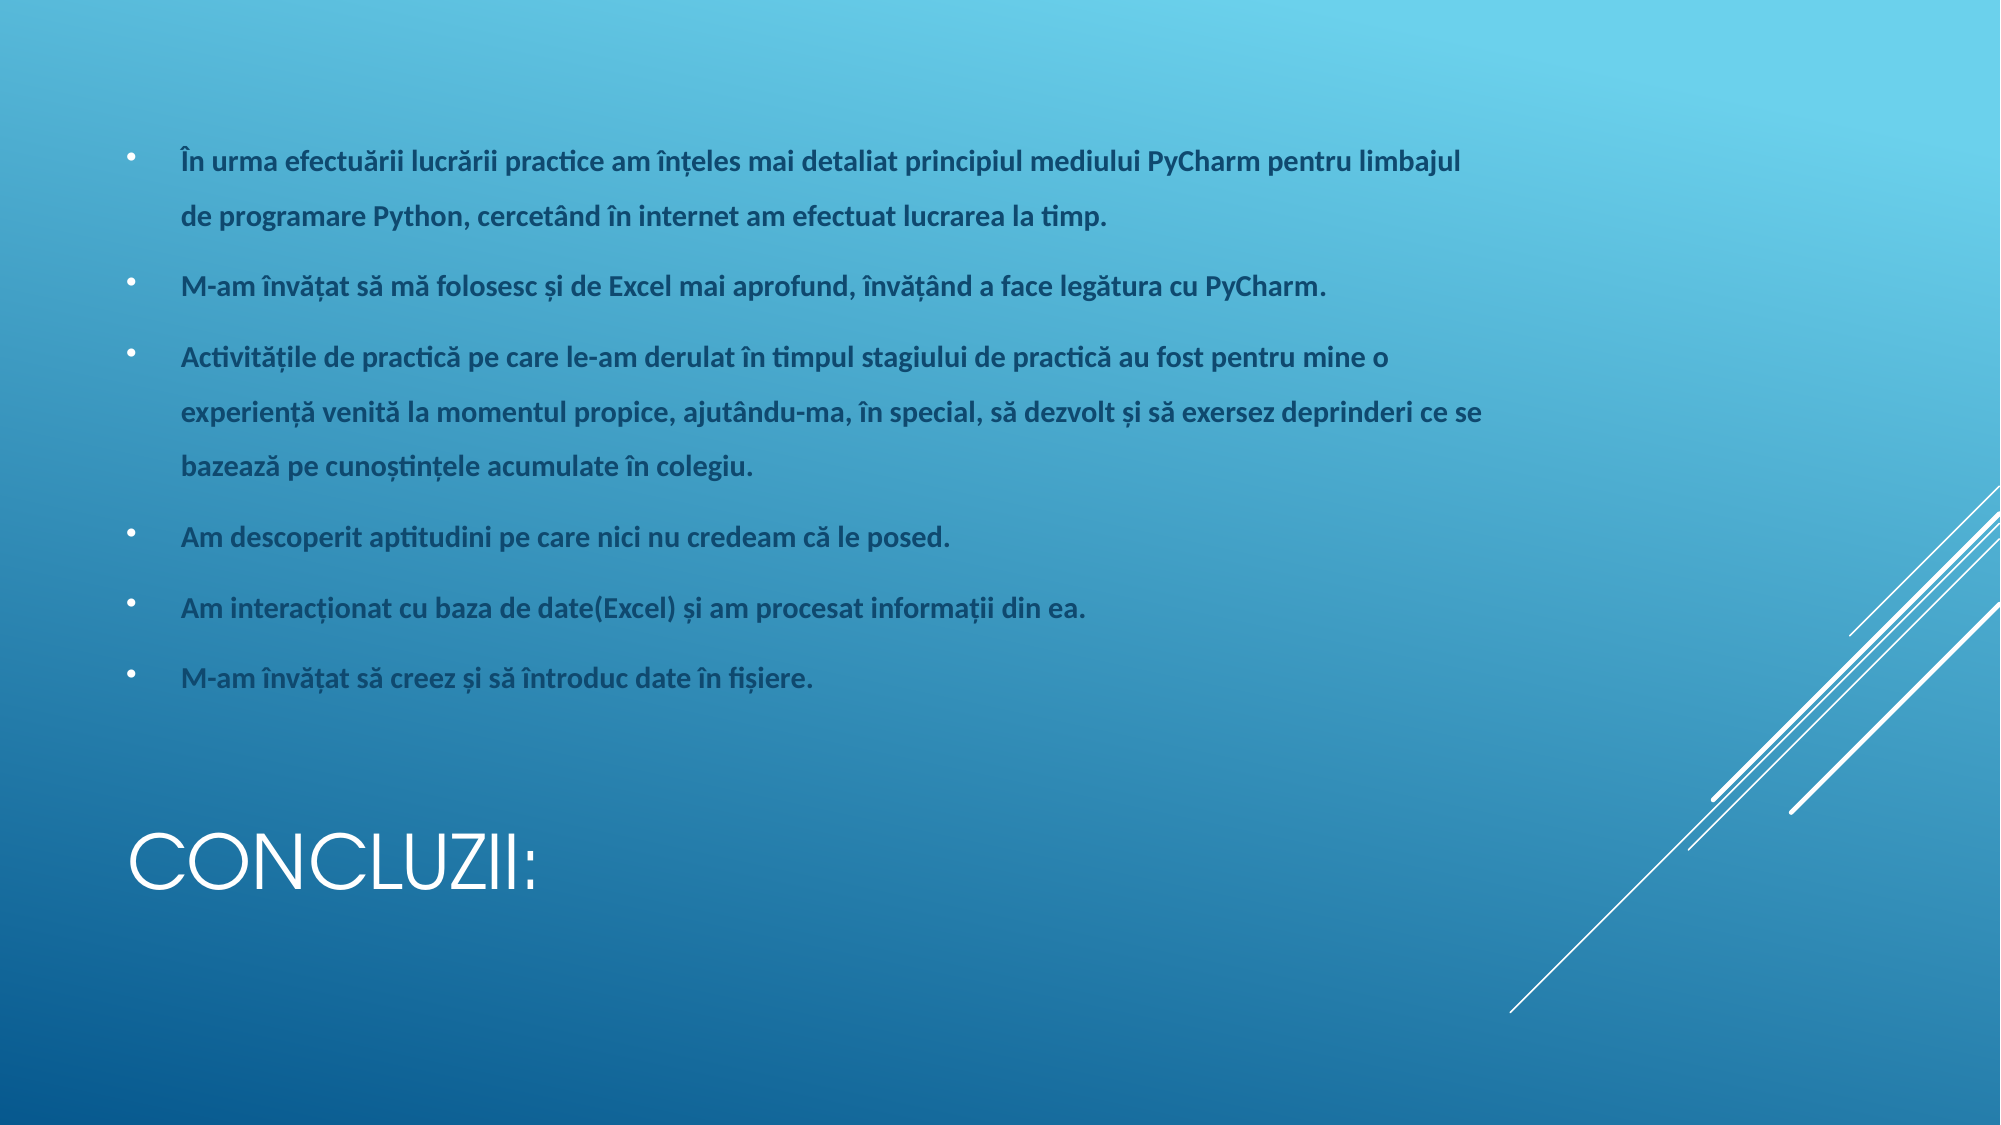

În urma efectuării lucrării practice am înțeles mai detaliat principiul mediului PyCharm pentru limbajul de programare Python, cercetând în internet am efectuat lucrarea la timp.
M-am învățat să mă folosesc și de Excel mai aprofund, învățând a face legătura cu PyCharm.
Activitățile de practică pe care le-am derulat în timpul stagiului de practică au fost pentru mine o experiență venită la momentul propice, ajutându-ma, în special, să dezvolt și să exersez deprinderi ce se bazează pe cunoștințele acumulate în colegiu.
Am descoperit aptitudini pe care nici nu credeam că le posed.
Am interacționat cu baza de date(Excel) și am procesat informații din ea.
M-am învățat să creez și să întroduc date în fișiere.
# Concluzii: